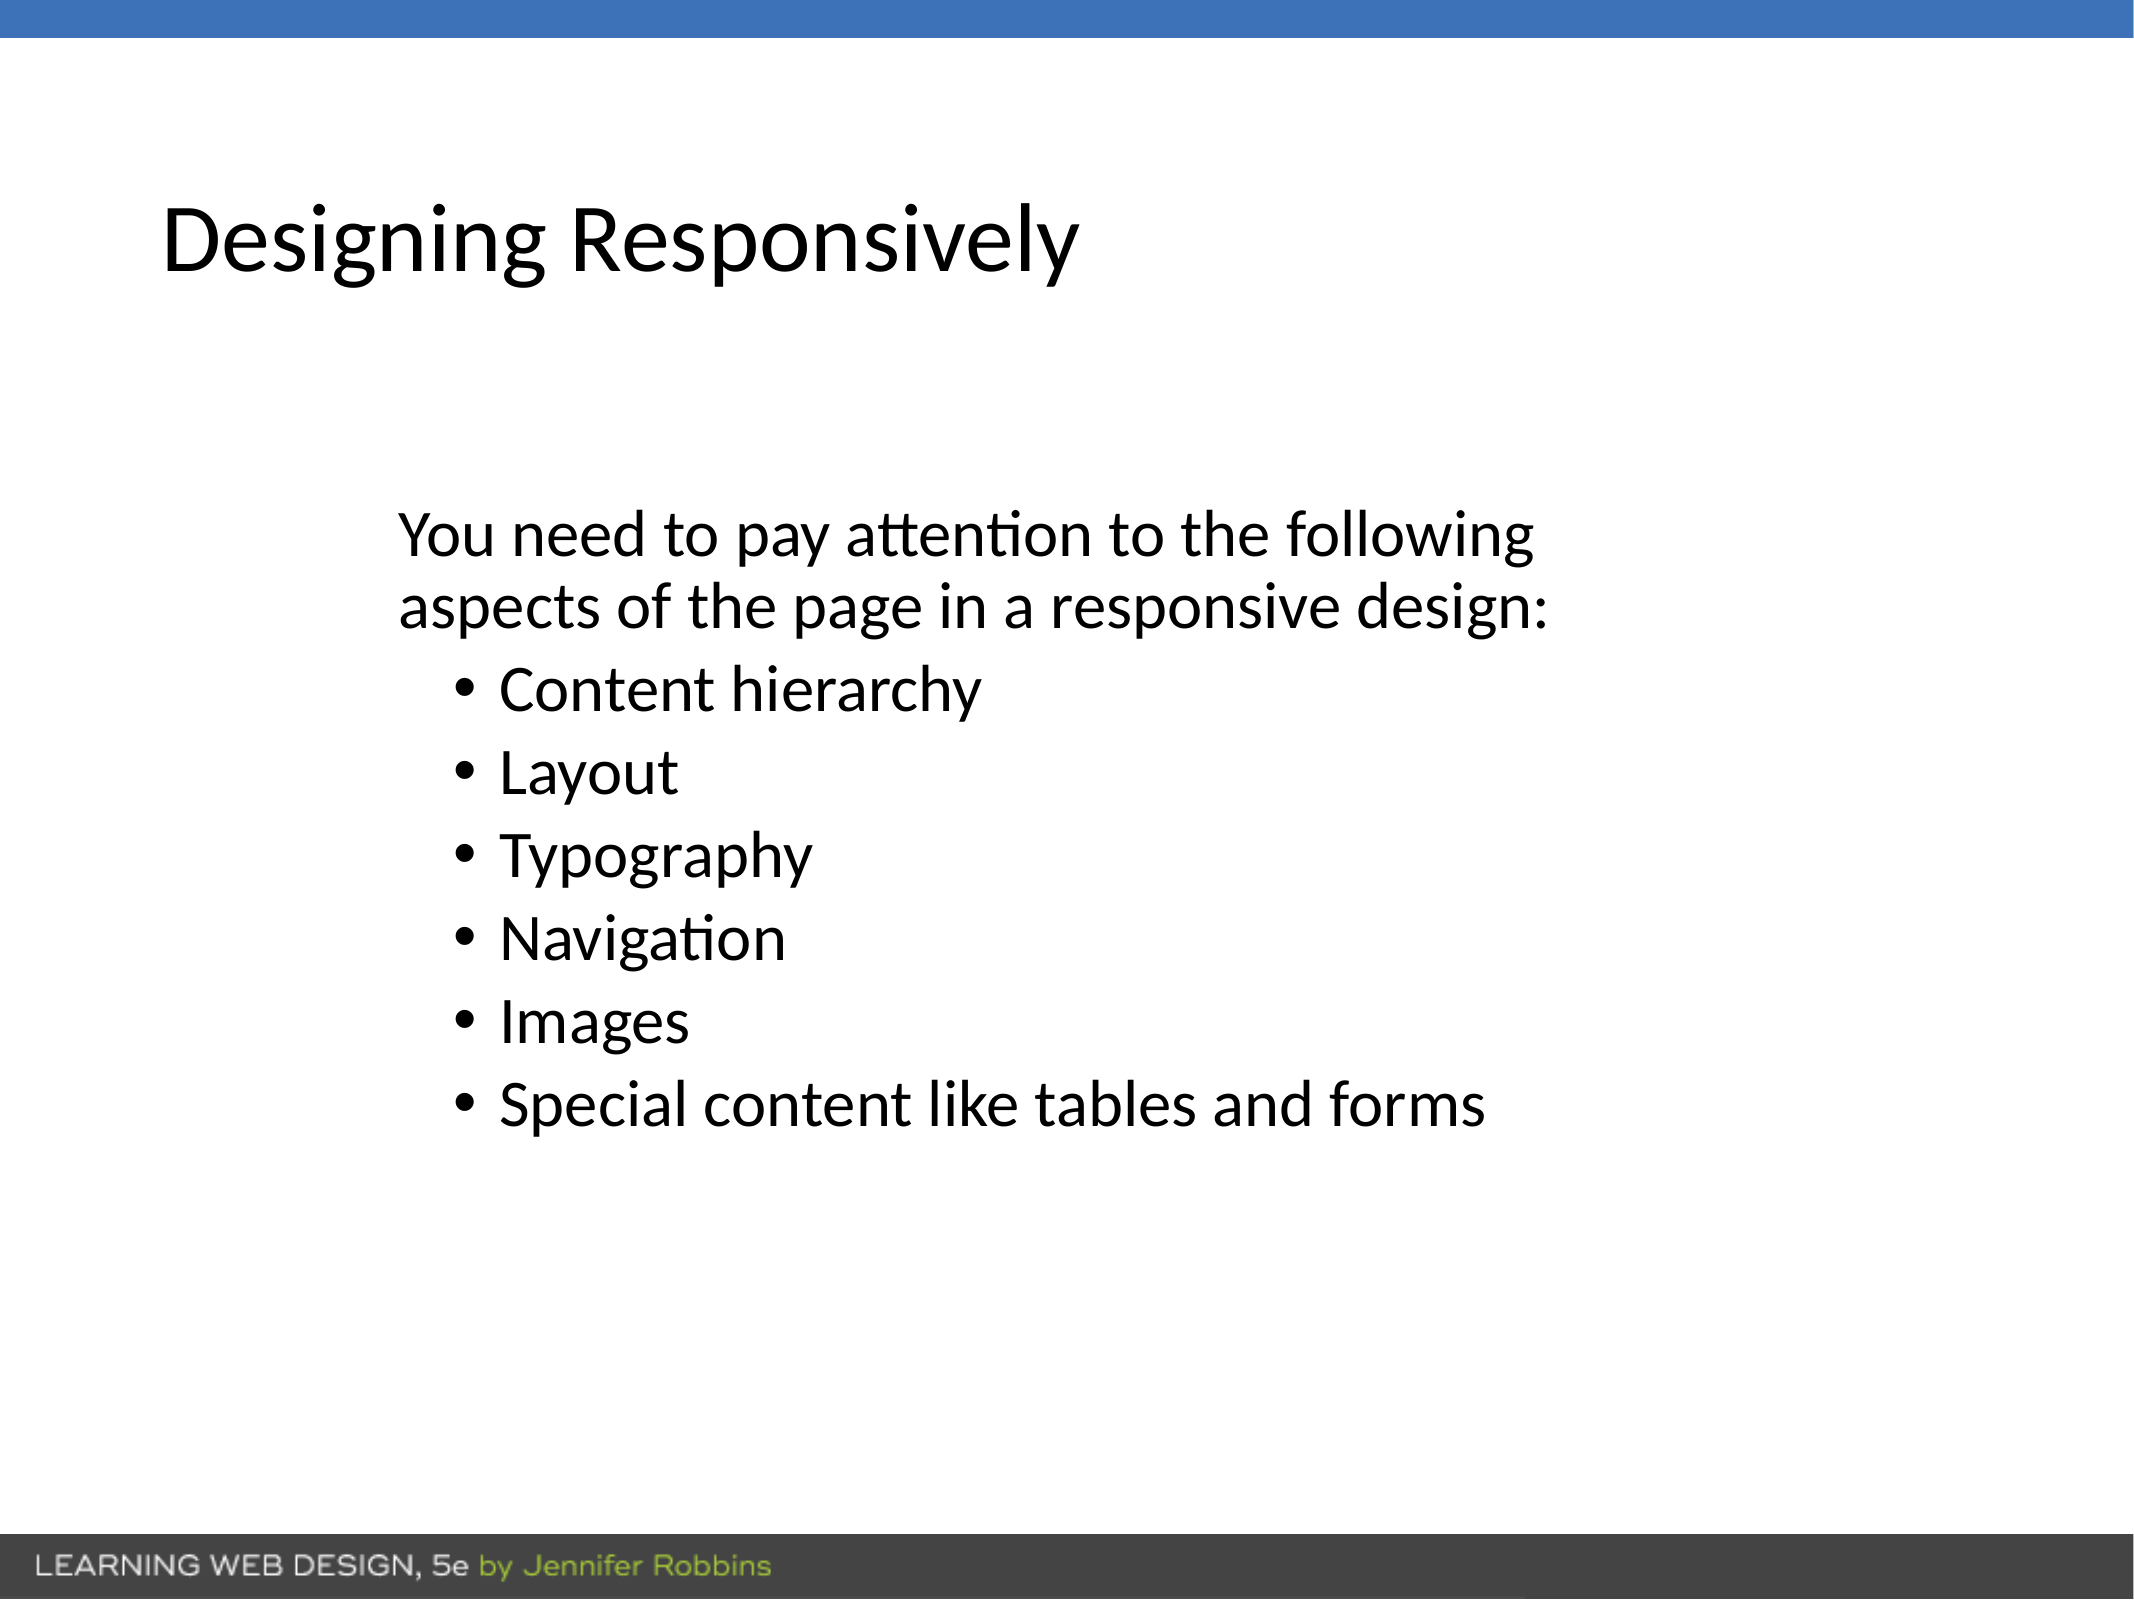

# Designing Responsively
You need to pay attention to the following aspects of the page in a responsive design:
Content hierarchy
Layout
Typography
Navigation
Images
Special content like tables and forms